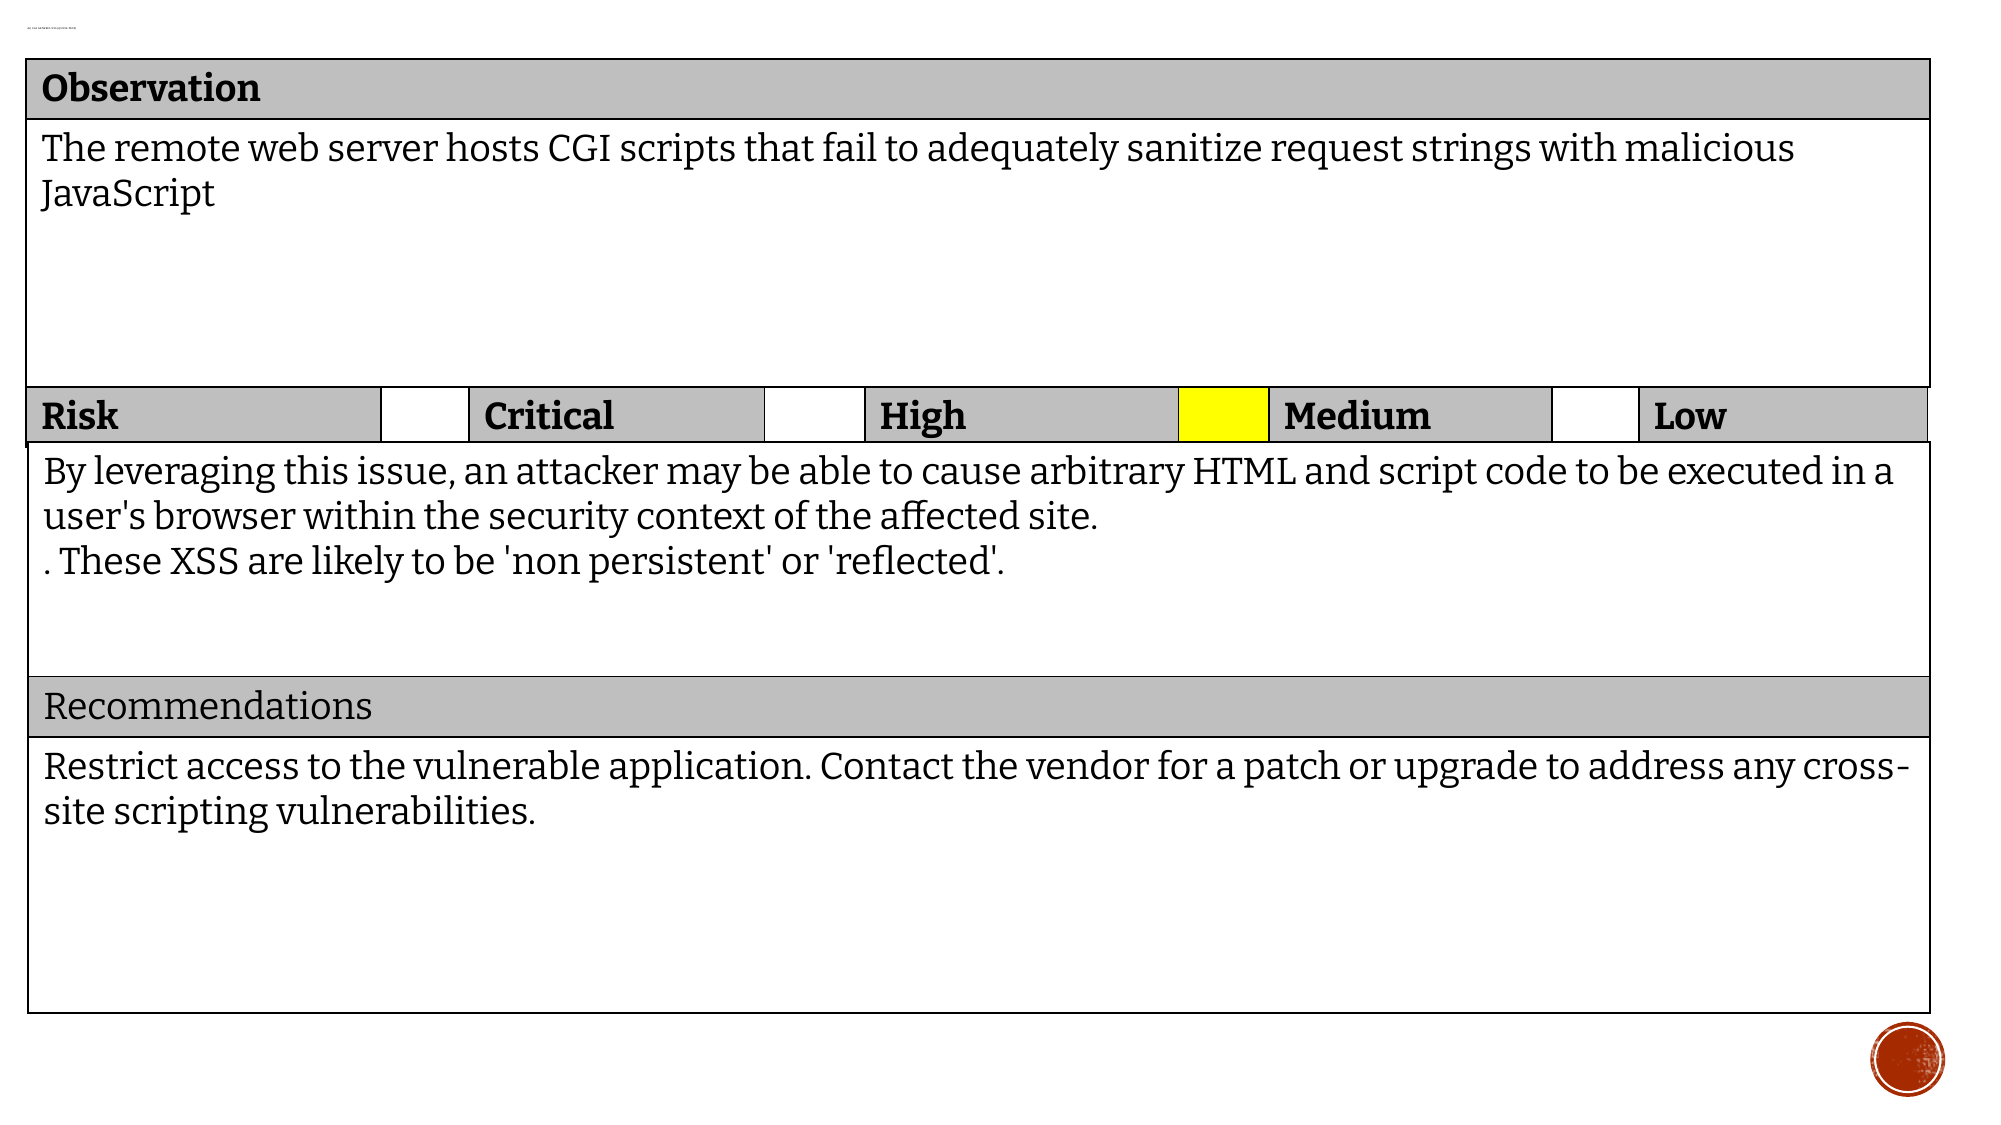

# 26) Cgi generic xss (Quick test)
| Observation |
| --- |
| The remote web server hosts CGI scripts that fail to adequately sanitize request strings with malicious JavaScript |
| Risk |  | Critical |  | High |  | Medium |  | Low |
| --- | --- | --- | --- | --- | --- | --- | --- | --- |
| By leveraging this issue, an attacker may be able to cause arbitrary HTML and script code to be executed in a user's browser within the security context of the affected site. . These XSS are likely to be 'non persistent' or 'reflected'. |
| --- |
| Recommendations |
| Restrict access to the vulnerable application. Contact the vendor for a patch or upgrade to address any cross-site scripting vulnerabilities. |